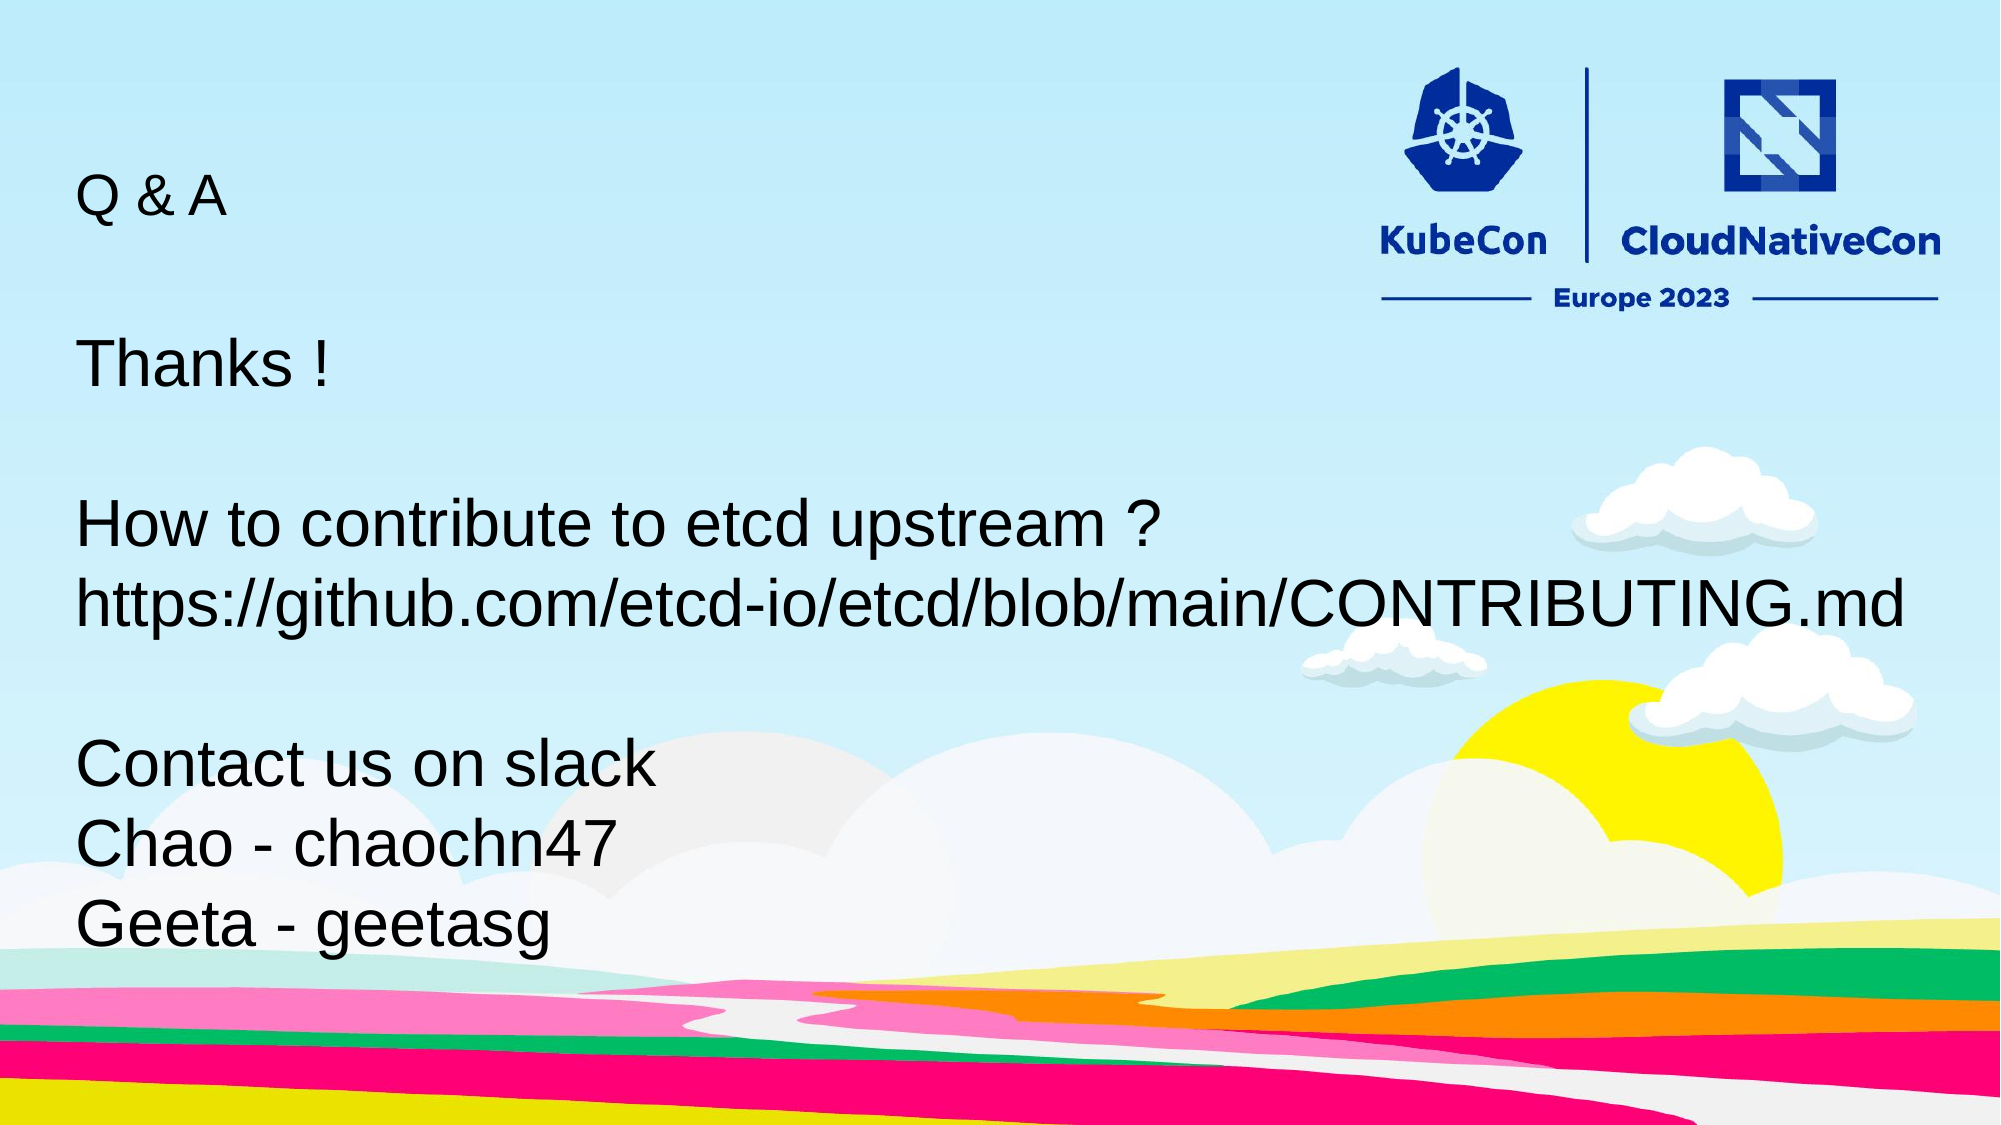

Q & A

Thanks !

How to contribute to etcd upstream ?
https://github.com/etcd-io/etcd/blob/main/CONTRIBUTING.md

Contact us on slack
Chao - chaochn47
Geeta - geetasg